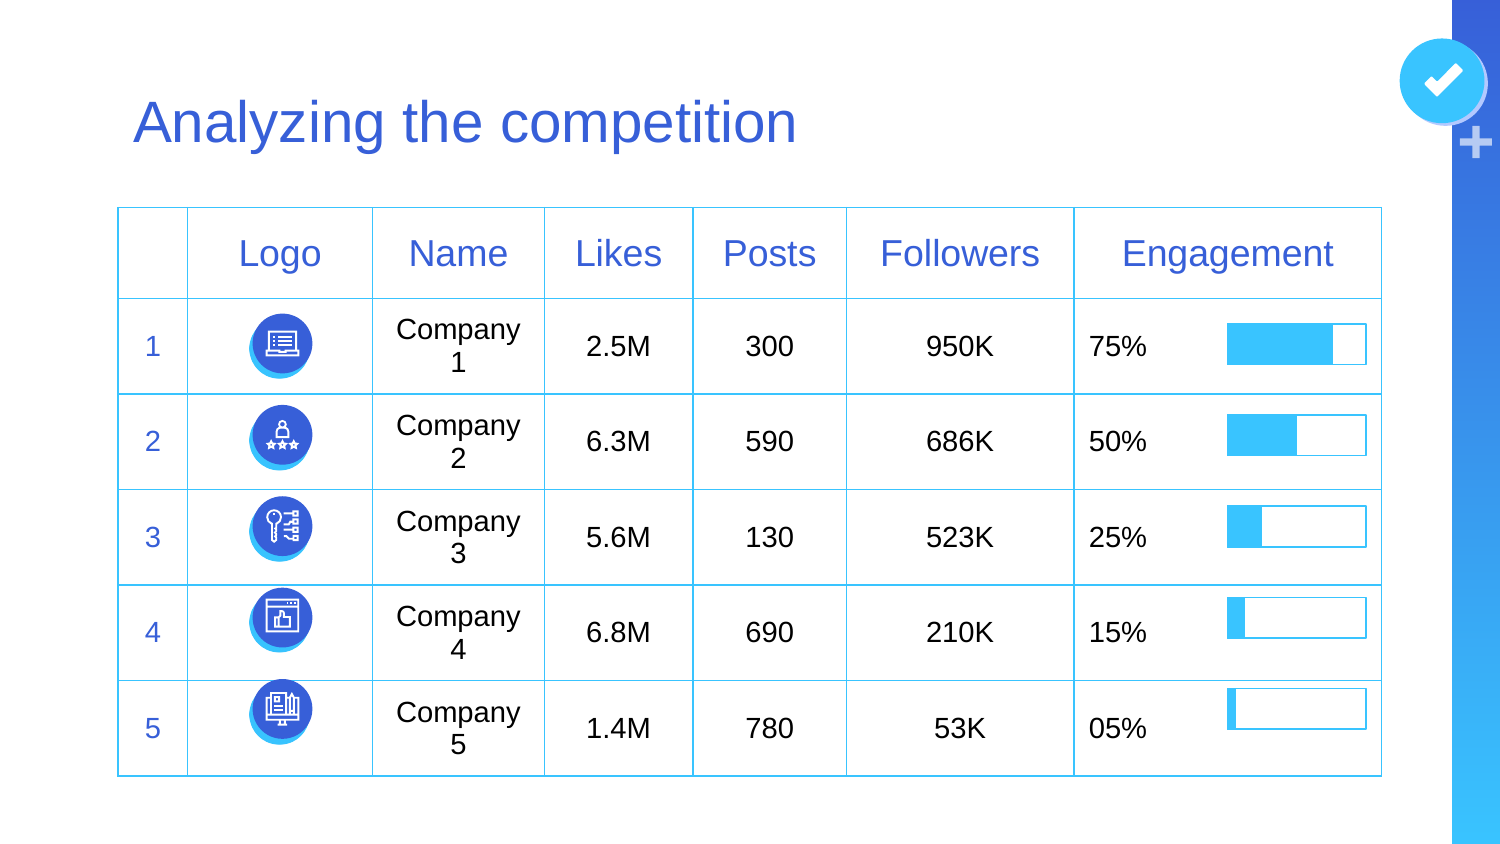

# Analyzing the competition
|  | Logo | Name | Likes | Posts | Followers | Engagement |
| --- | --- | --- | --- | --- | --- | --- |
| 1 |  | Company 1 | 2.5M | 300 | 950K | 75% |
| 2 |  | Company 2 | 6.3M | 590 | 686K | 50% |
| 3 |  | Company 3 | 5.6M | 130 | 523K | 25% |
| 4 |  | Company 4 | 6.8M | 690 | 210K | 15% |
| 5 |  | Company 5 | 1.4M | 780 | 53K | 05% |